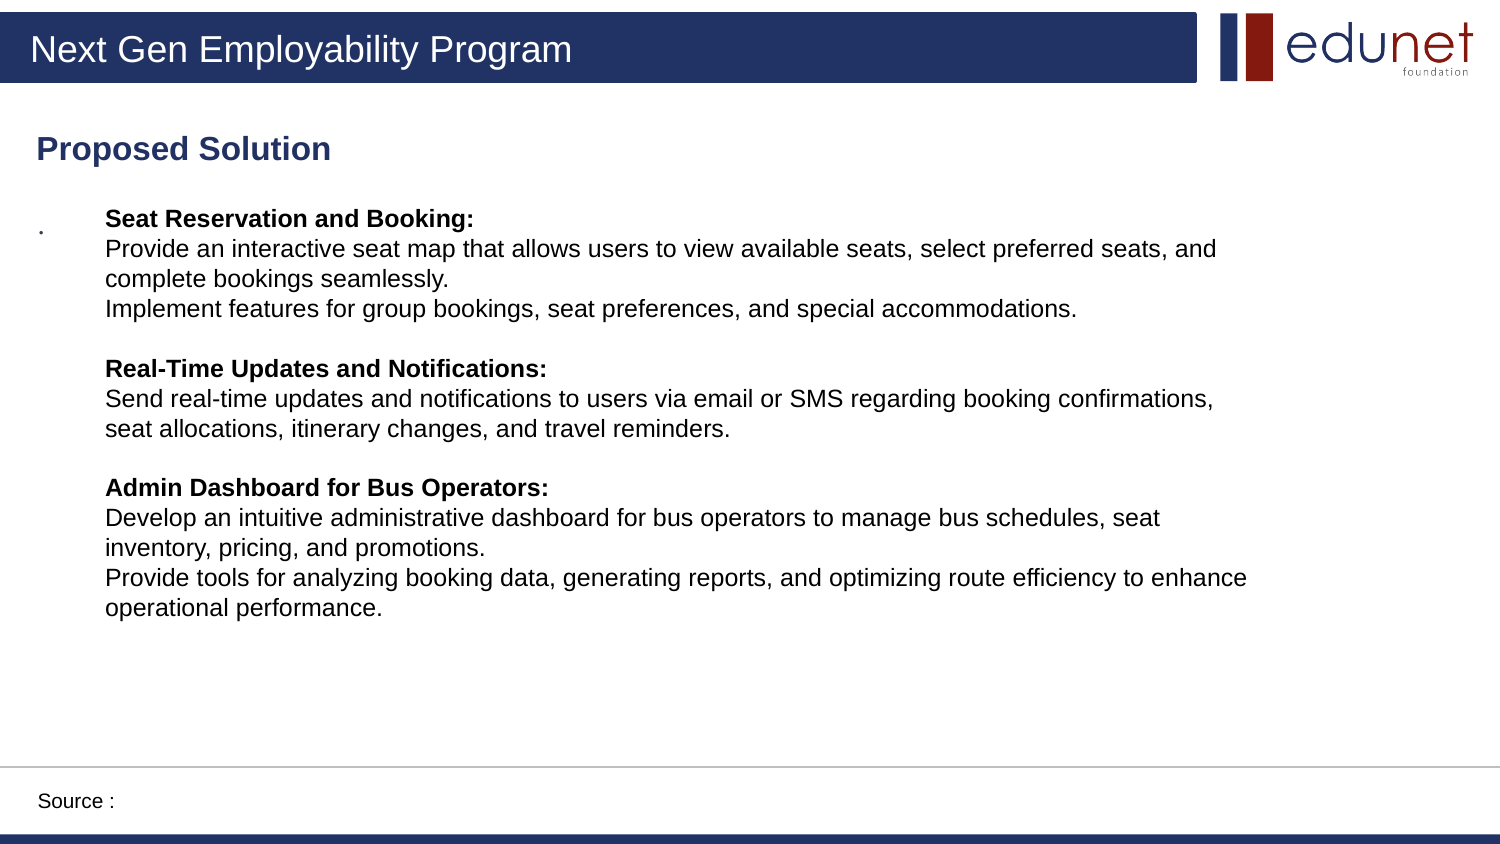

Proposed Solution
.
Seat Reservation and Booking:
Provide an interactive seat map that allows users to view available seats, select preferred seats, and complete bookings seamlessly.
Implement features for group bookings, seat preferences, and special accommodations.

Real-Time Updates and Notifications:
Send real-time updates and notifications to users via email or SMS regarding booking confirmations, seat allocations, itinerary changes, and travel reminders.

Admin Dashboard for Bus Operators:
Develop an intuitive administrative dashboard for bus operators to manage bus schedules, seat inventory, pricing, and promotions.
Provide tools for analyzing booking data, generating reports, and optimizing route efficiency to enhance operational performance.
Source :